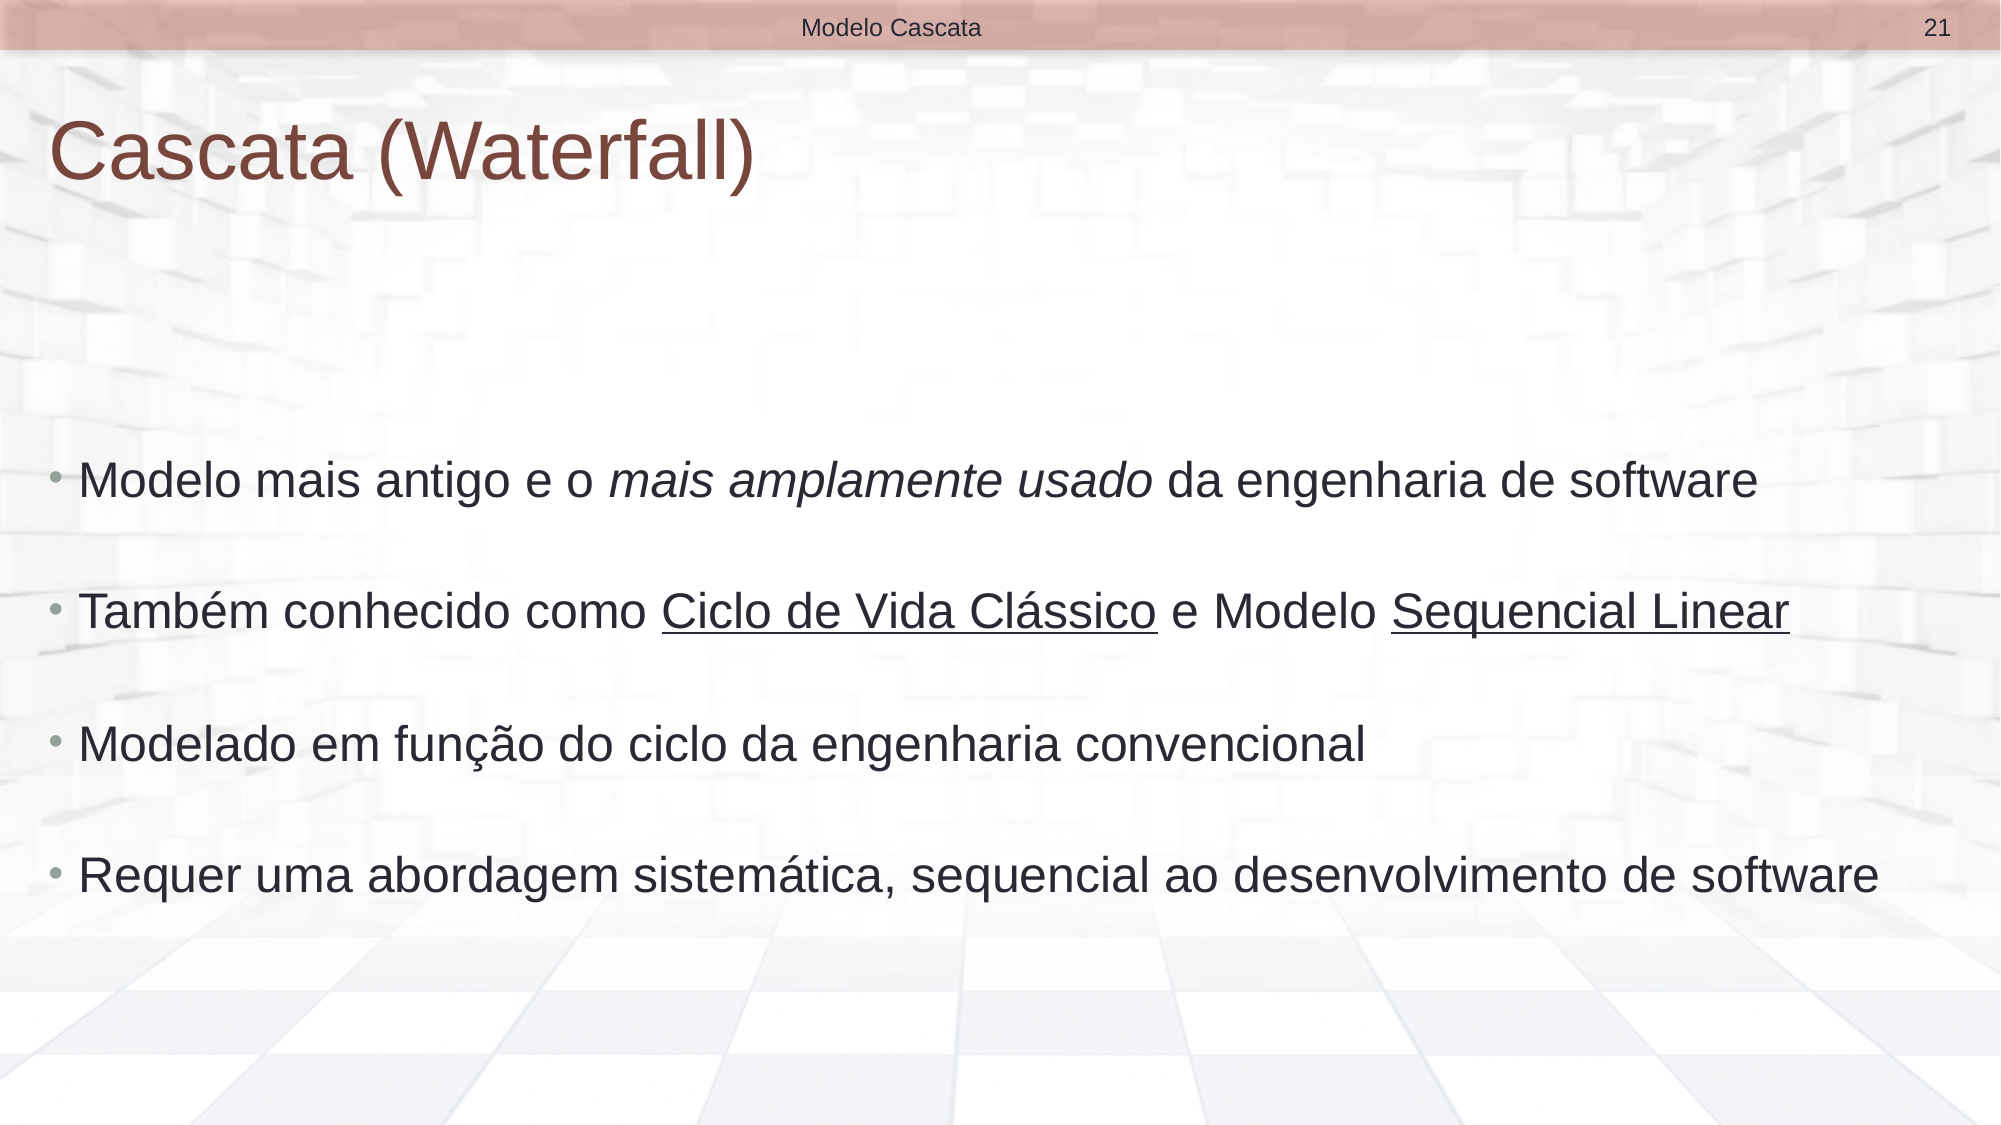

21
Modelo Cascata
# Cascata (Waterfall)
Modelo mais antigo e o mais amplamente usado da engenharia de software

Também conhecido como Ciclo de Vida Clássico e Modelo Sequencial Linear

Modelado em função do ciclo da engenharia convencional

Requer uma abordagem sistemática, sequencial ao desenvolvimento de software